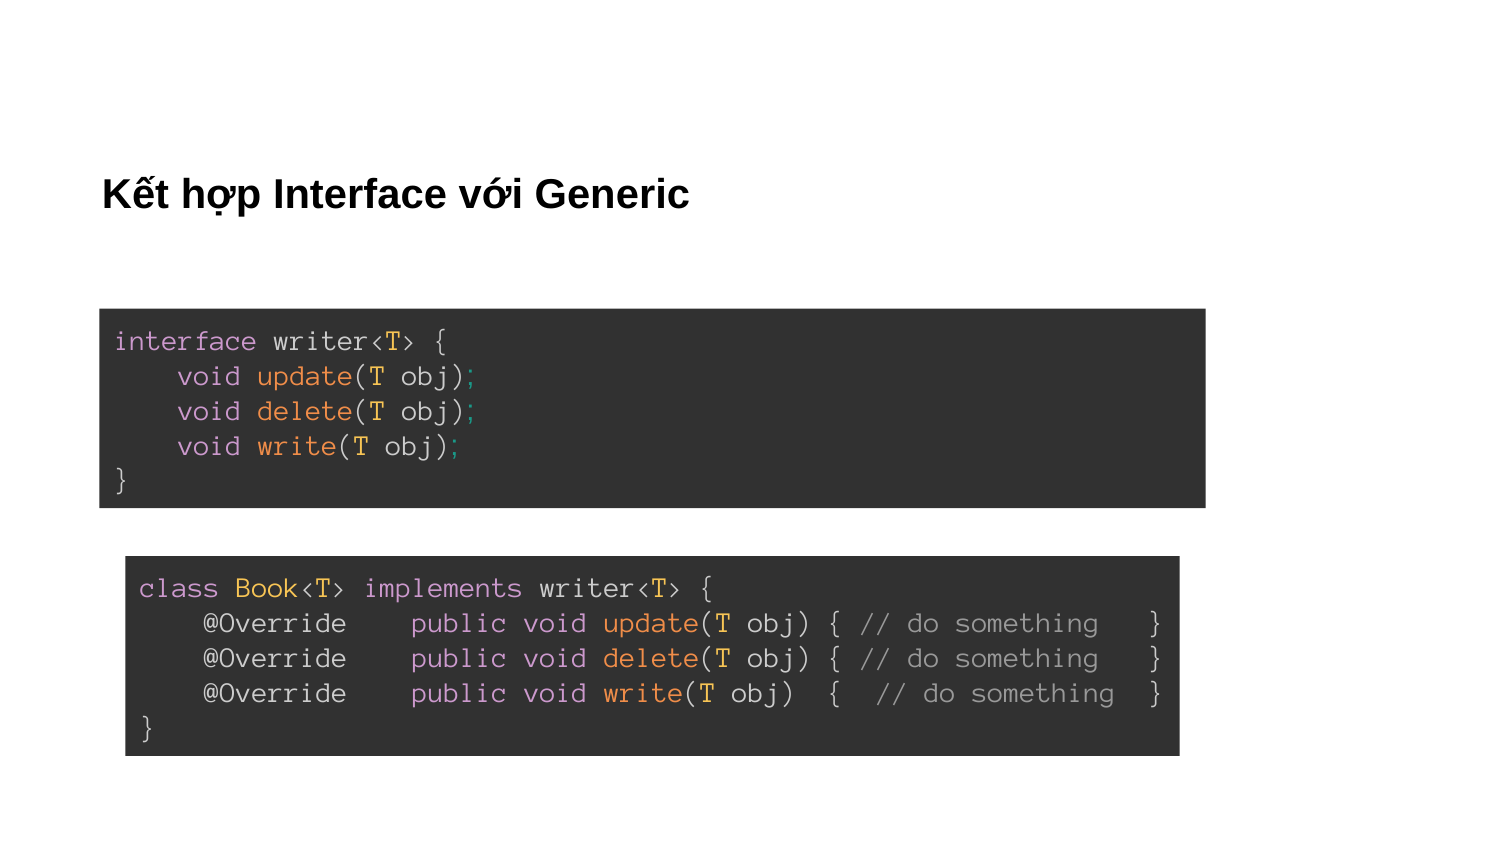

Kết hợp Interface với Generic
interface writer<T> {
    void update(T obj);
    void delete(T obj);
    void write(T obj);
}
class Book<T> implements writer<T> {
    @Override    public void update(T obj) { // do something   }
    @Override    public void delete(T obj) { // do something   }
    @Override    public void write(T obj)  {  // do something  }
}